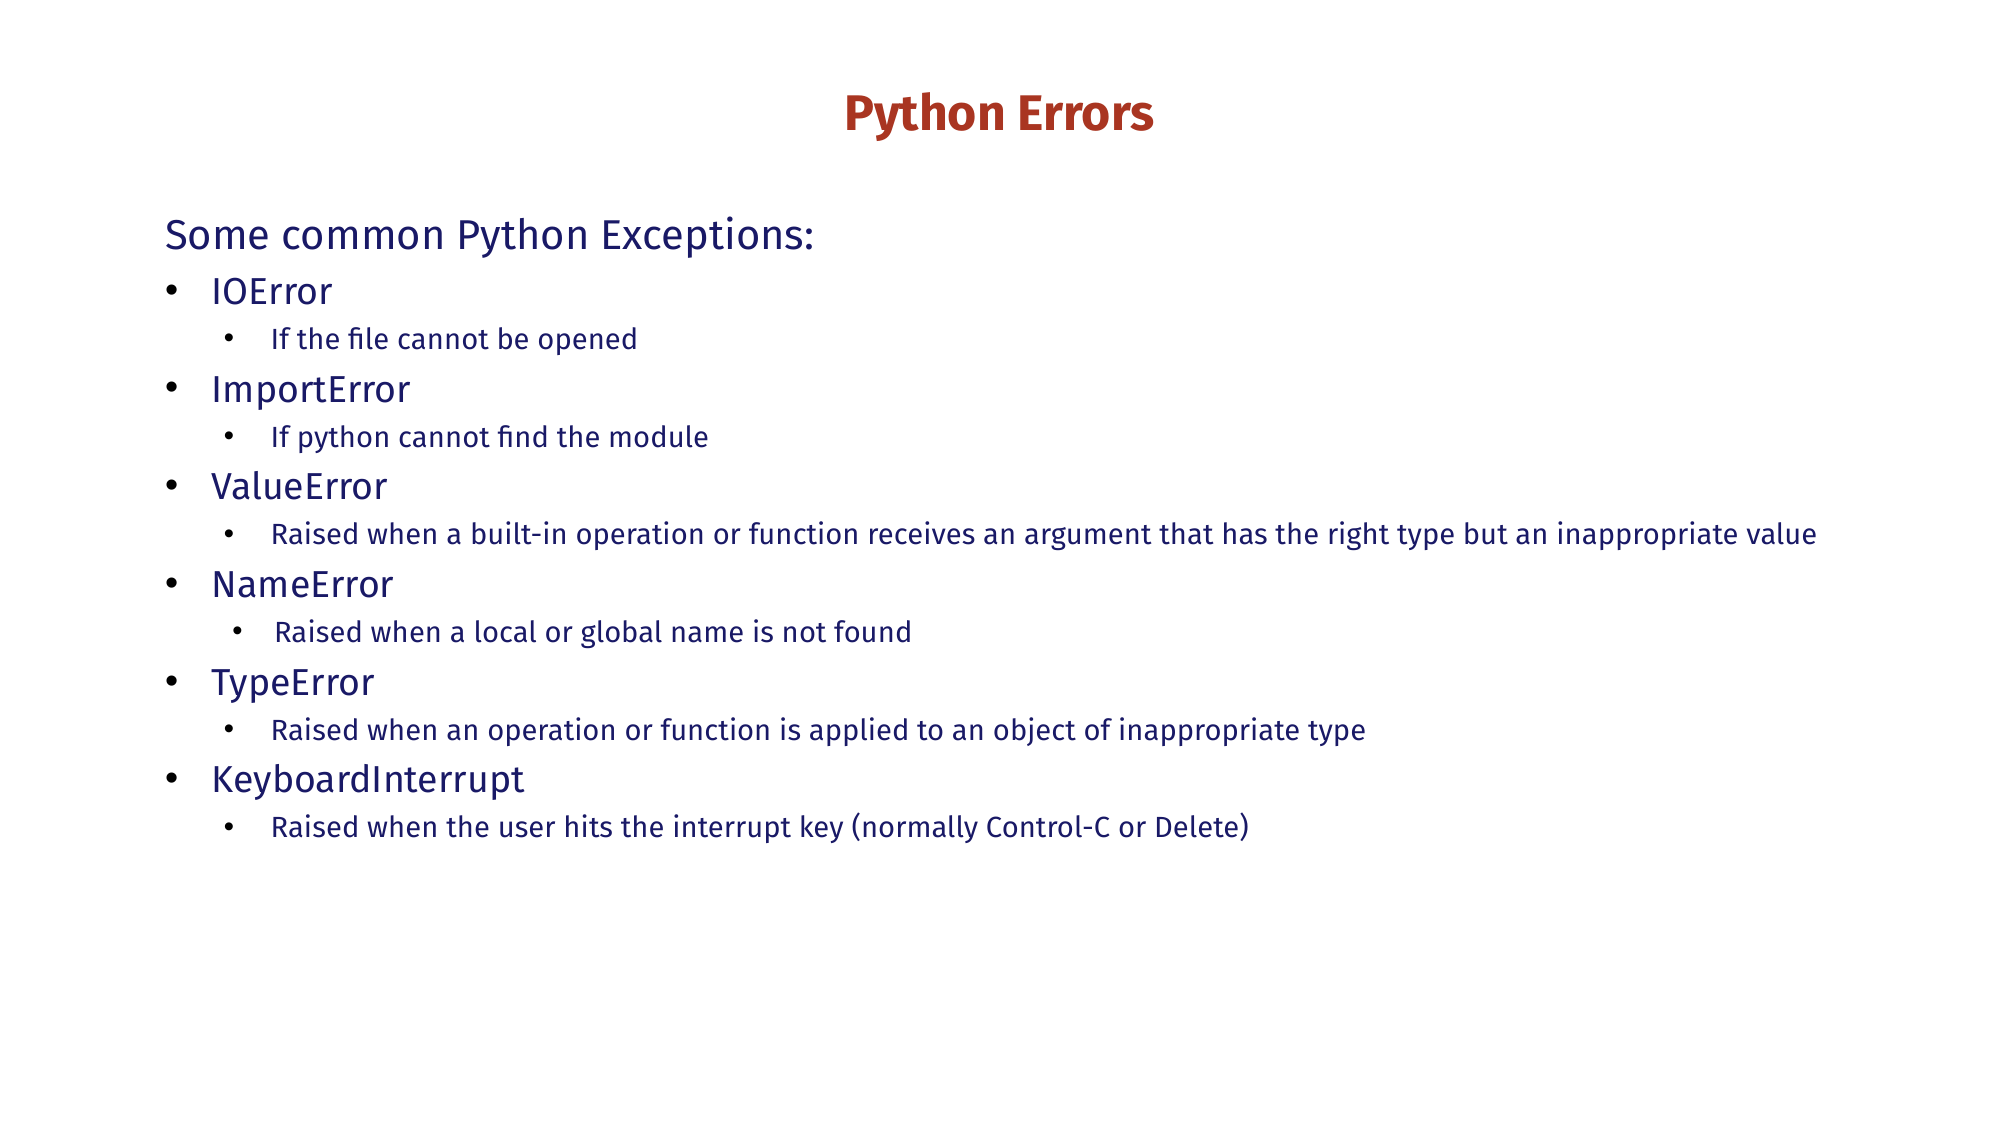

# Python Errors
Some common Python Exceptions:
IOError
If the file cannot be opened
ImportError
If python cannot find the module
ValueError
Raised when a built-in operation or function receives an argument that has the right type but an inappropriate value
NameError
Raised when a local or global name is not found
TypeError
Raised when an operation or function is applied to an object of inappropriate type
KeyboardInterrupt
Raised when the user hits the interrupt key (normally Control-C or Delete)